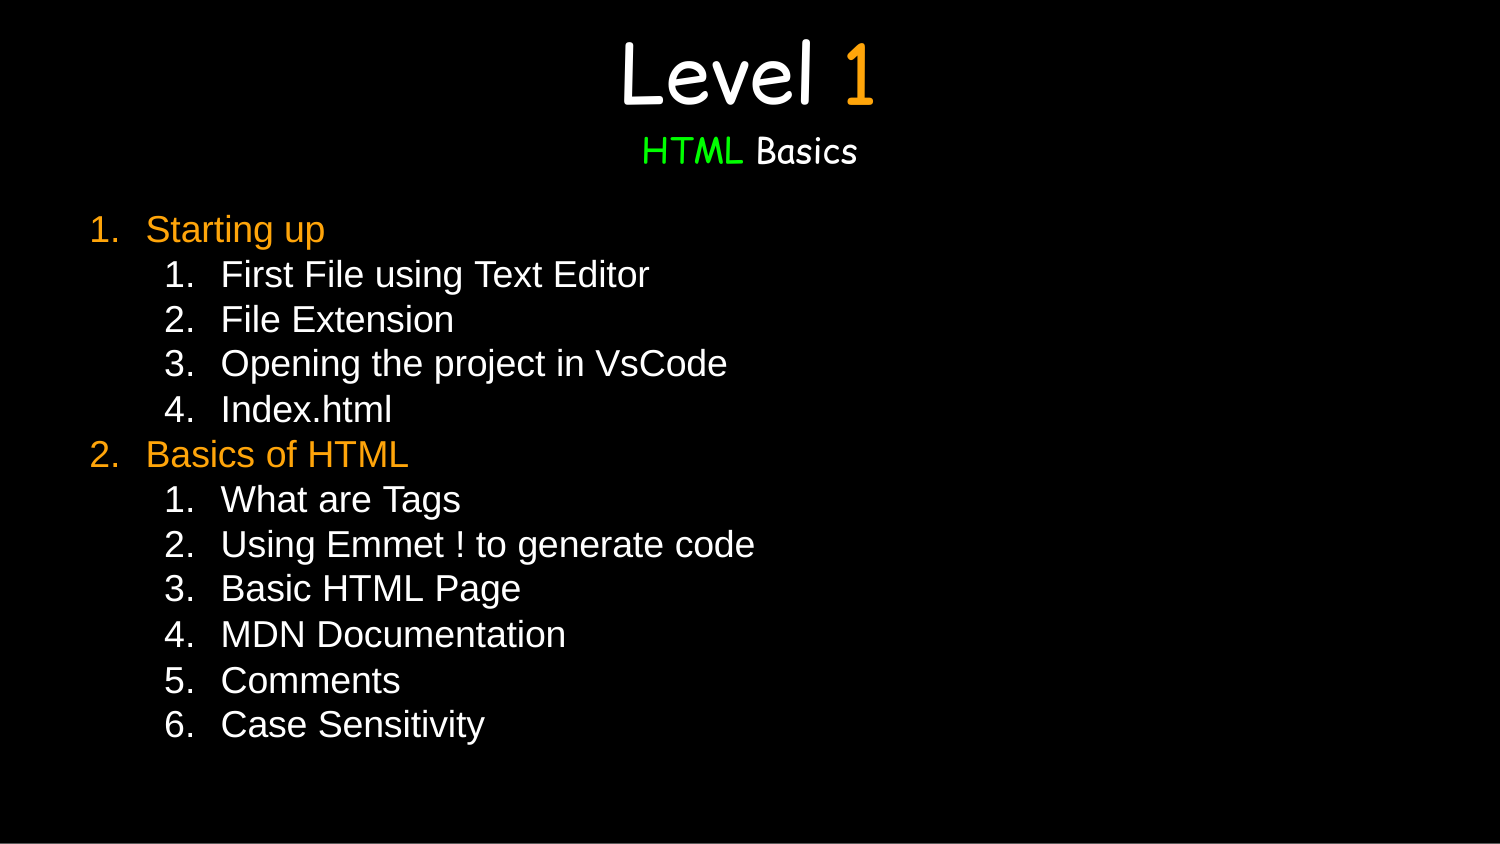

# Level 1
HTML Basics
Starting up
First File using Text Editor
File Extension
Opening the project in VsCode
Index.html
Basics of HTML
What are Tags
Using Emmet ! to generate code
Basic HTML Page
MDN Documentation
Comments
Case Sensitivity